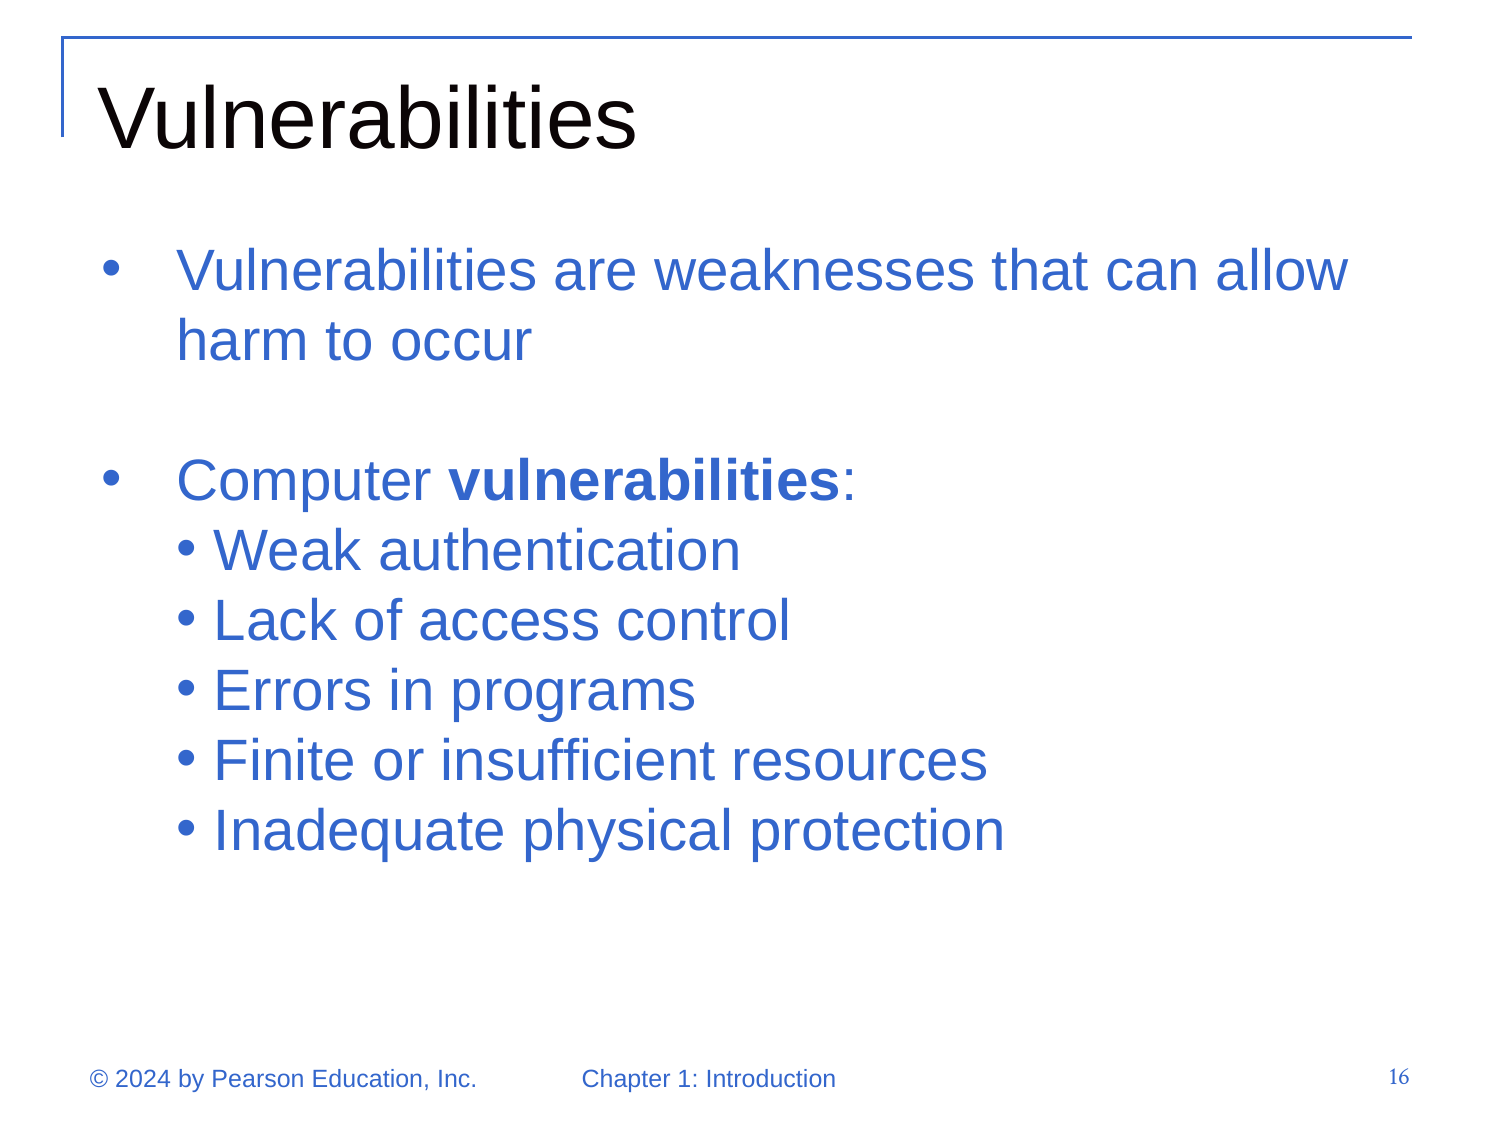

Vulnerabilities
Vulnerabilities are weaknesses that can allow harm to occur

Computer vulnerabilities:
Weak authentication
Lack of access control
Errors in programs
Finite or insufficient resources
Inadequate physical protection
16